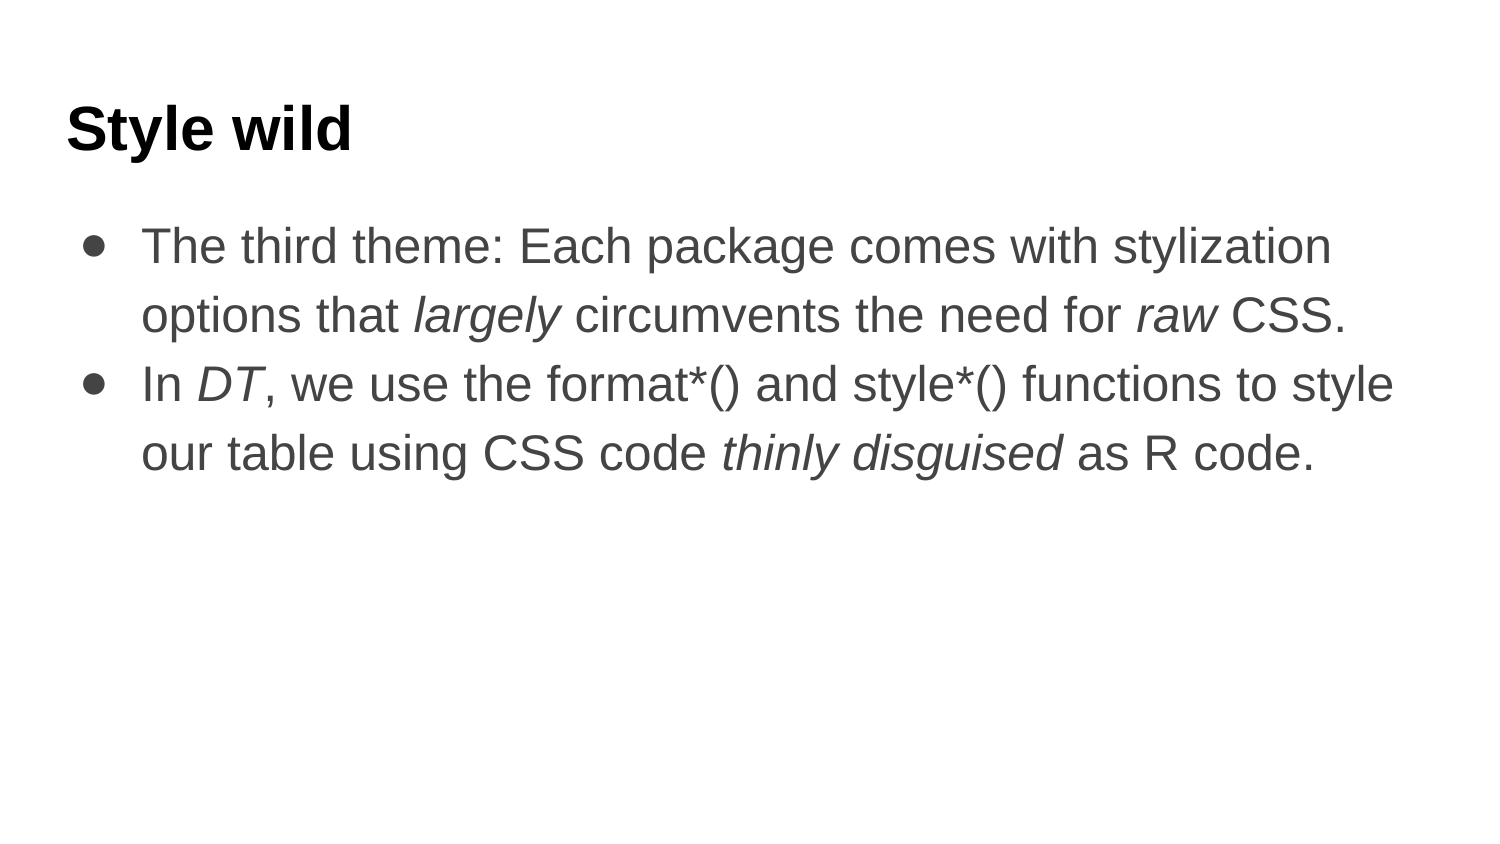

# Style wild
The third theme: Each package comes with stylization options that largely circumvents the need for raw CSS.
In DT, we use the format*() and style*() functions to style our table using CSS code thinly disguised as R code.